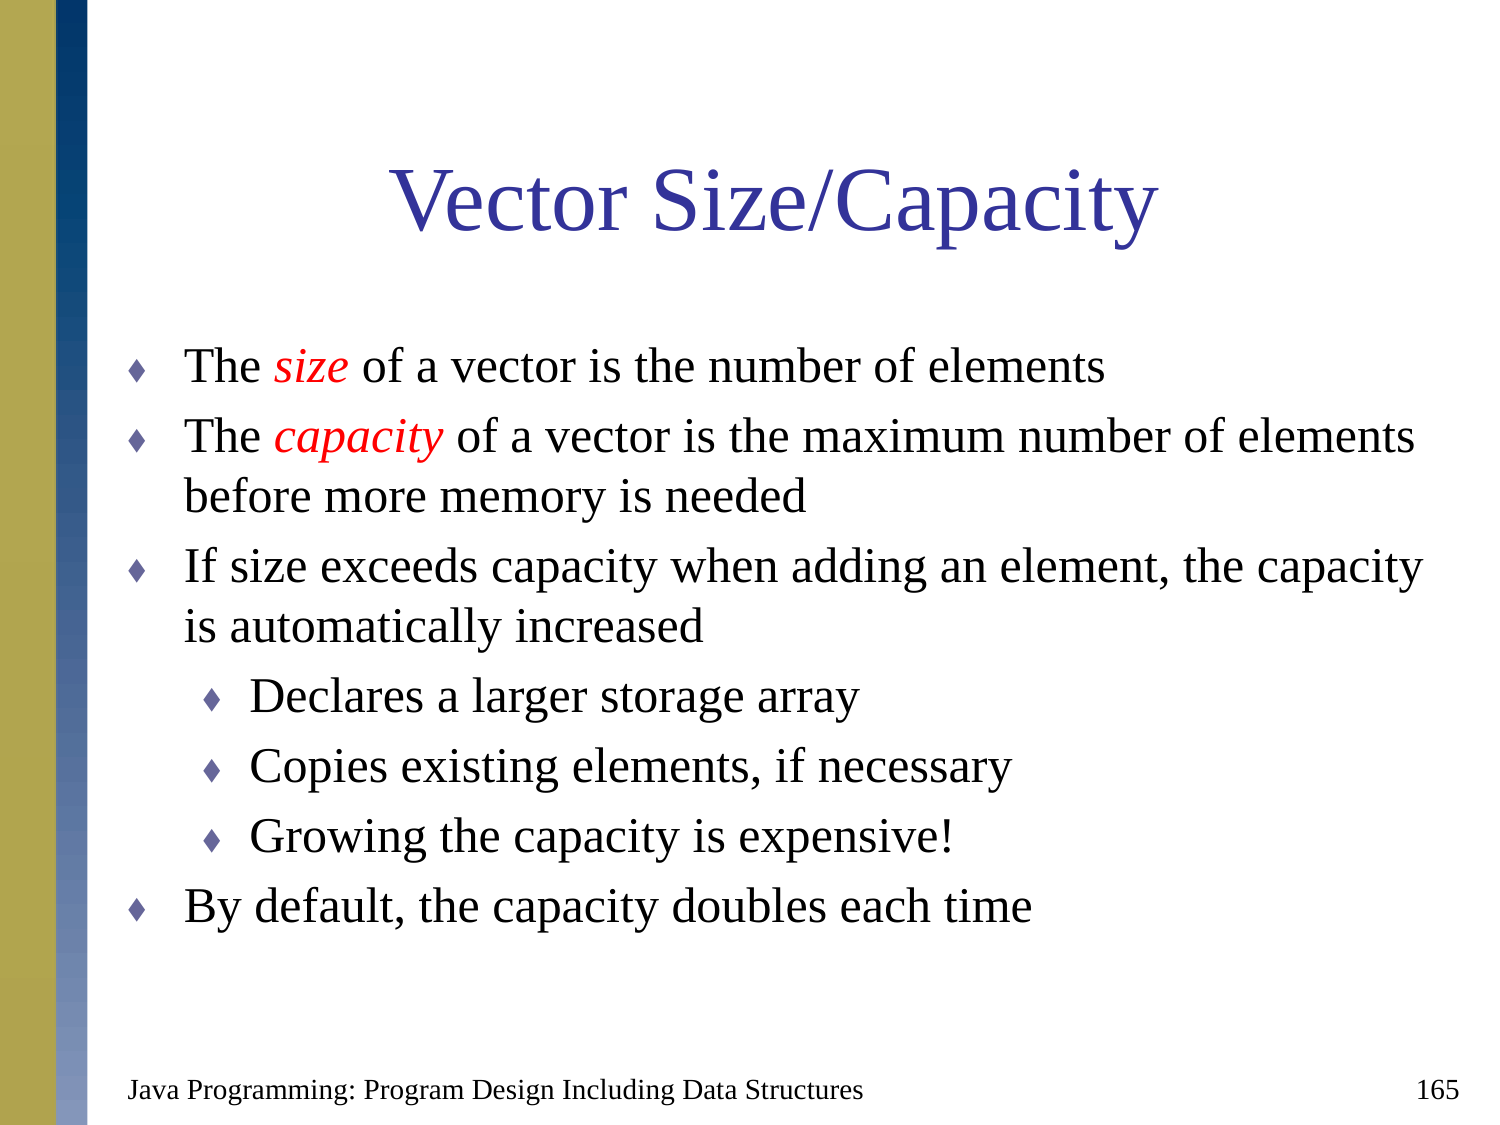

# Vector Size/Capacity
The size of a vector is the number of elements
The capacity of a vector is the maximum number of elements before more memory is needed
If size exceeds capacity when adding an element, the capacity is automatically increased
Declares a larger storage array
Copies existing elements, if necessary
Growing the capacity is expensive!
By default, the capacity doubles each time
Java Programming: Program Design Including Data Structures
165